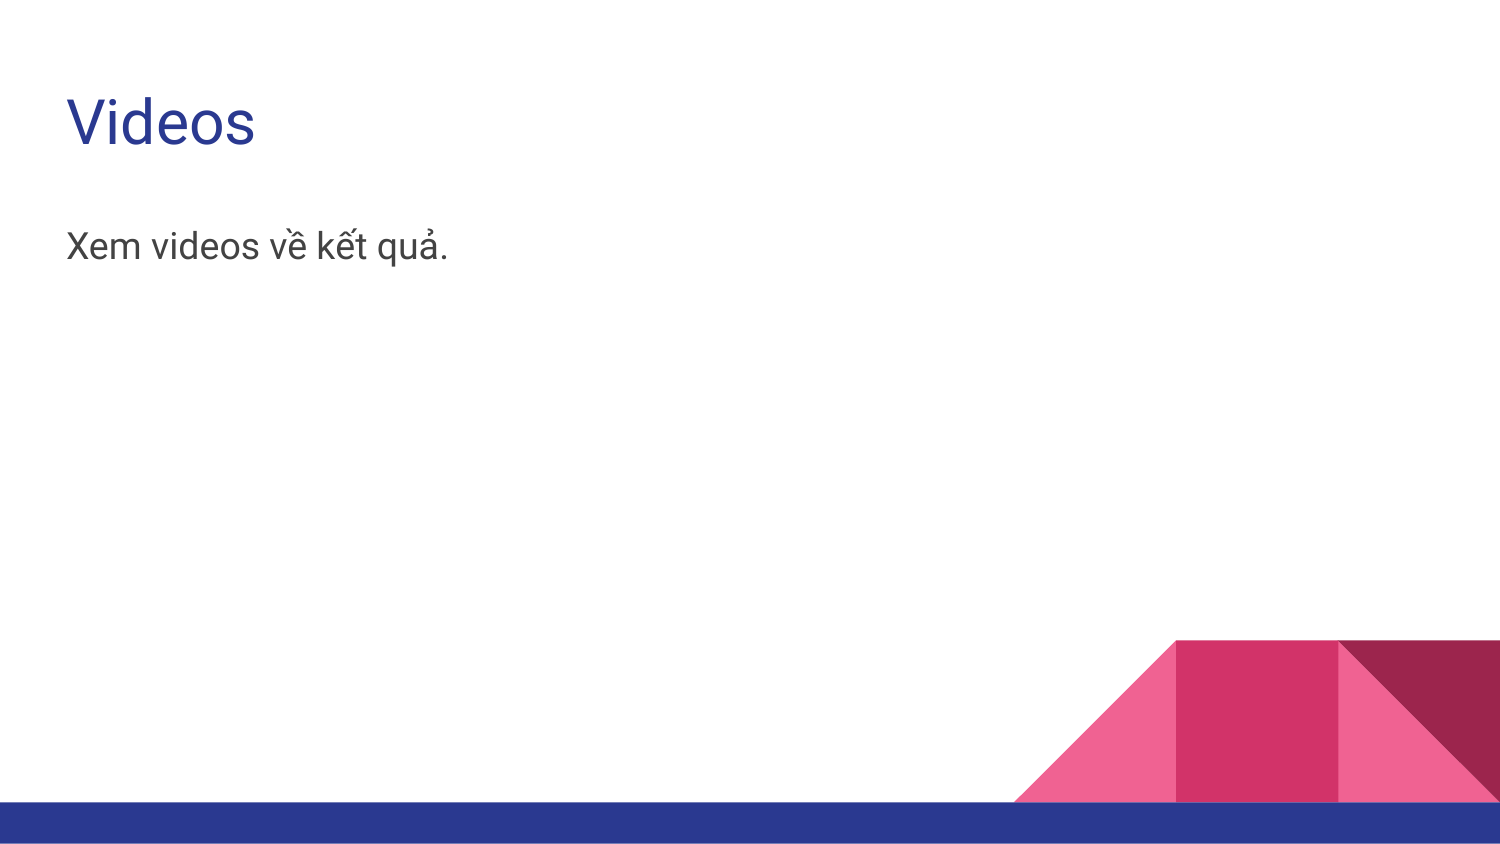

# Videos
Xem videos về kết quả.